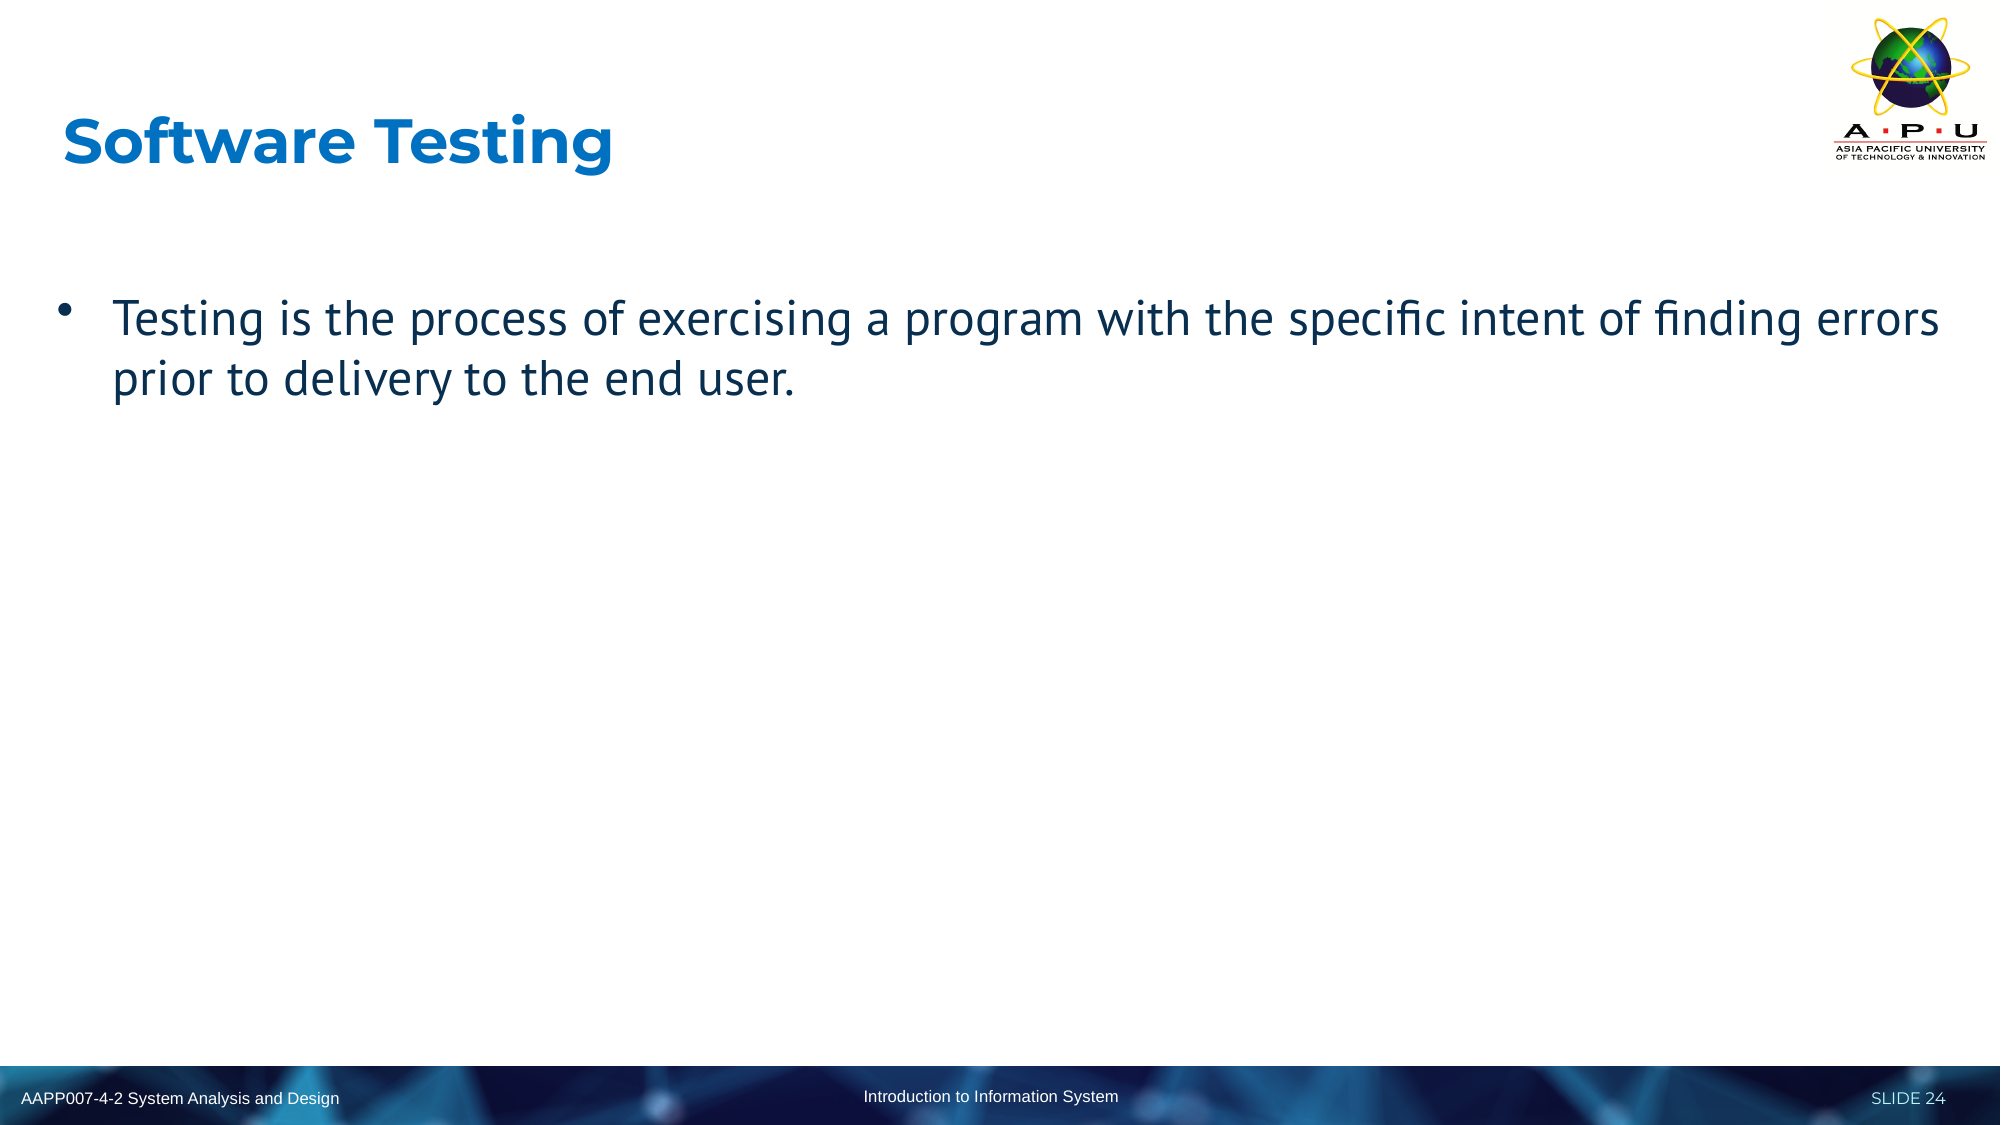

# Software Testing
Testing is the process of exercising a program with the specific intent of finding errors prior to delivery to the end user.